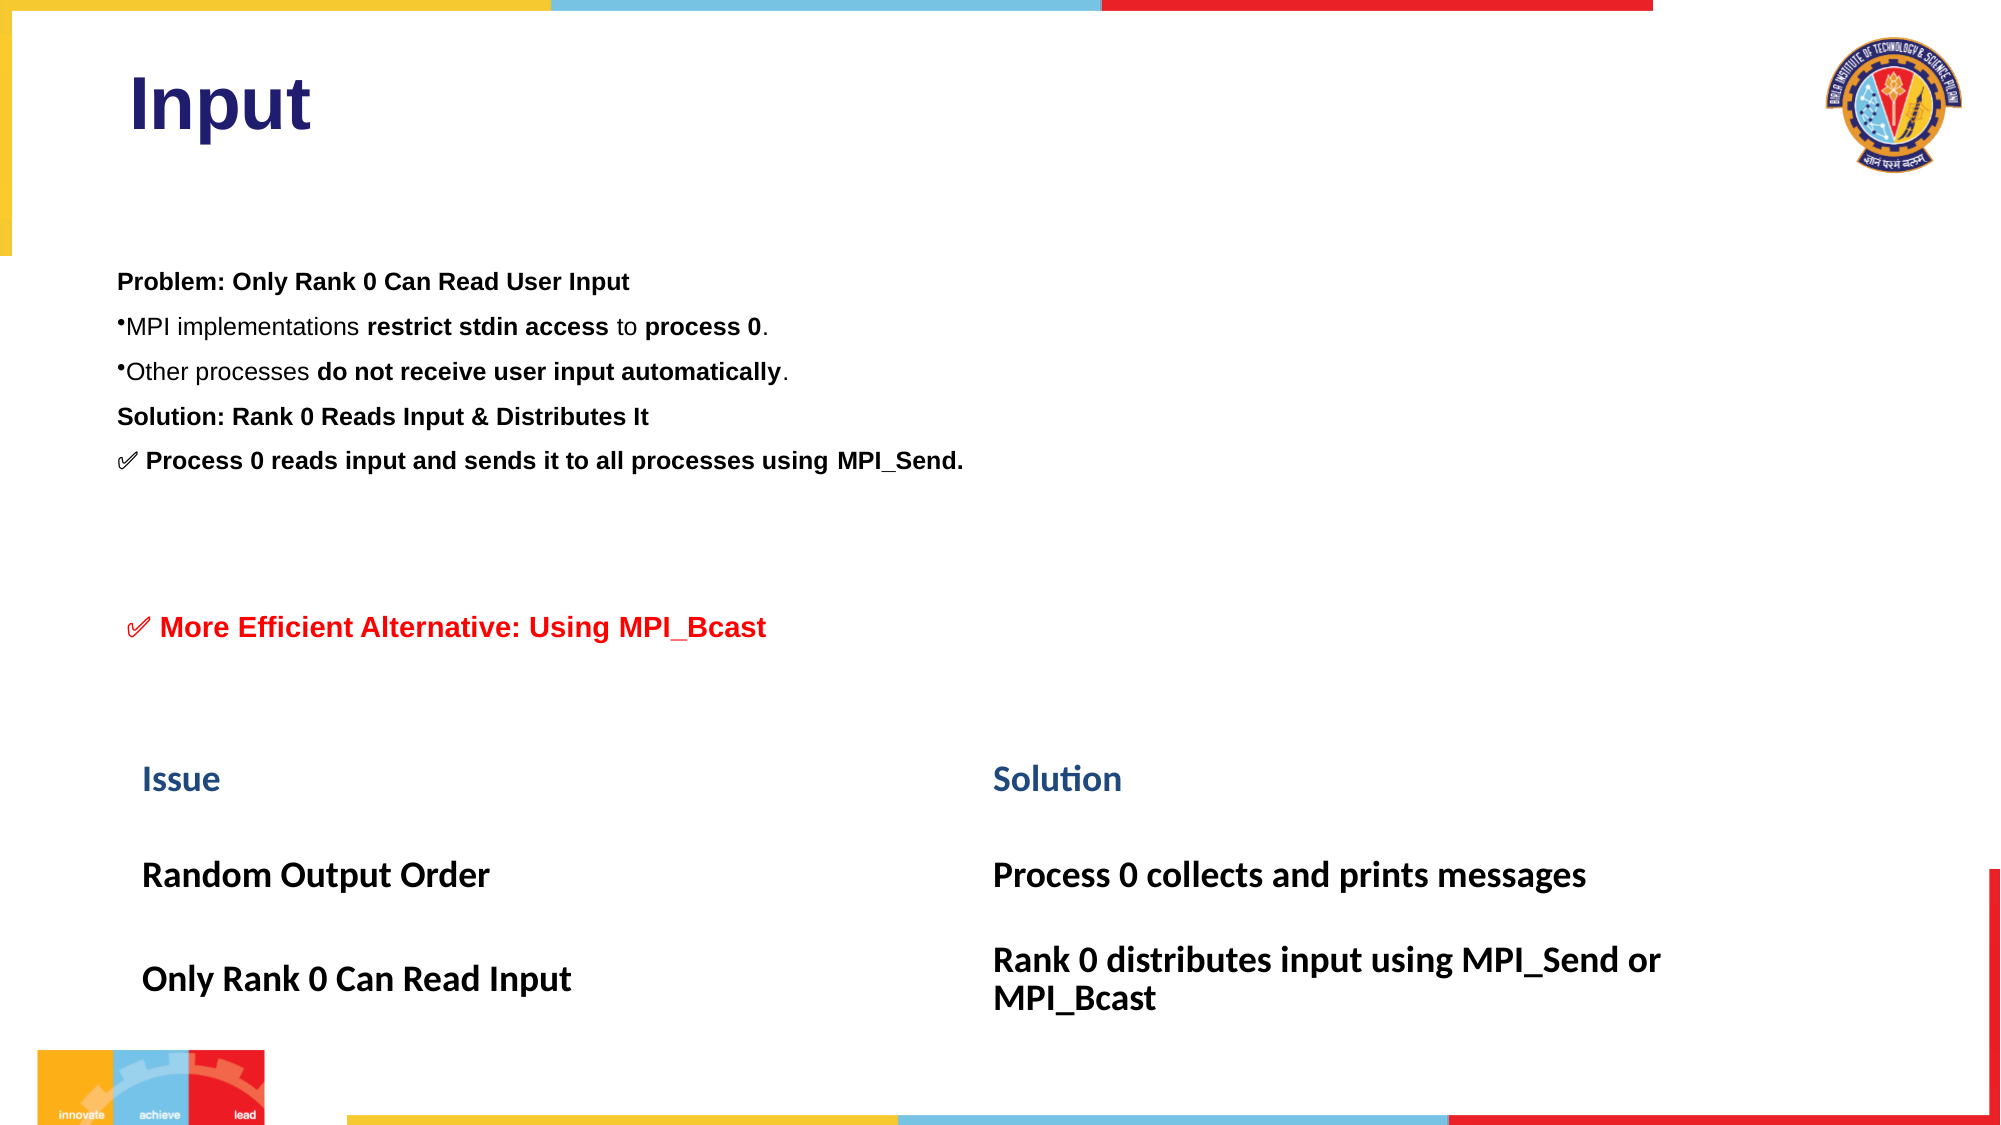

# Input
Problem: Only Rank 0 Can Read User Input
MPI implementations restrict stdin access to process 0.
Other processes do not receive user input automatically.
Solution: Rank 0 Reads Input & Distributes It
✅ Process 0 reads input and sends it to all processes using MPI_Send.
✅ More Efficient Alternative: Using MPI_Bcast

| Issue | Solution |
| --- | --- |
| Only Rank 0 Can Read Input | Rank 0 distributes input using MPI\_Send or MPI\_Bcast |
| --- | --- |
| Random Output Order | Process 0 collects and prints messages |
| --- | --- |